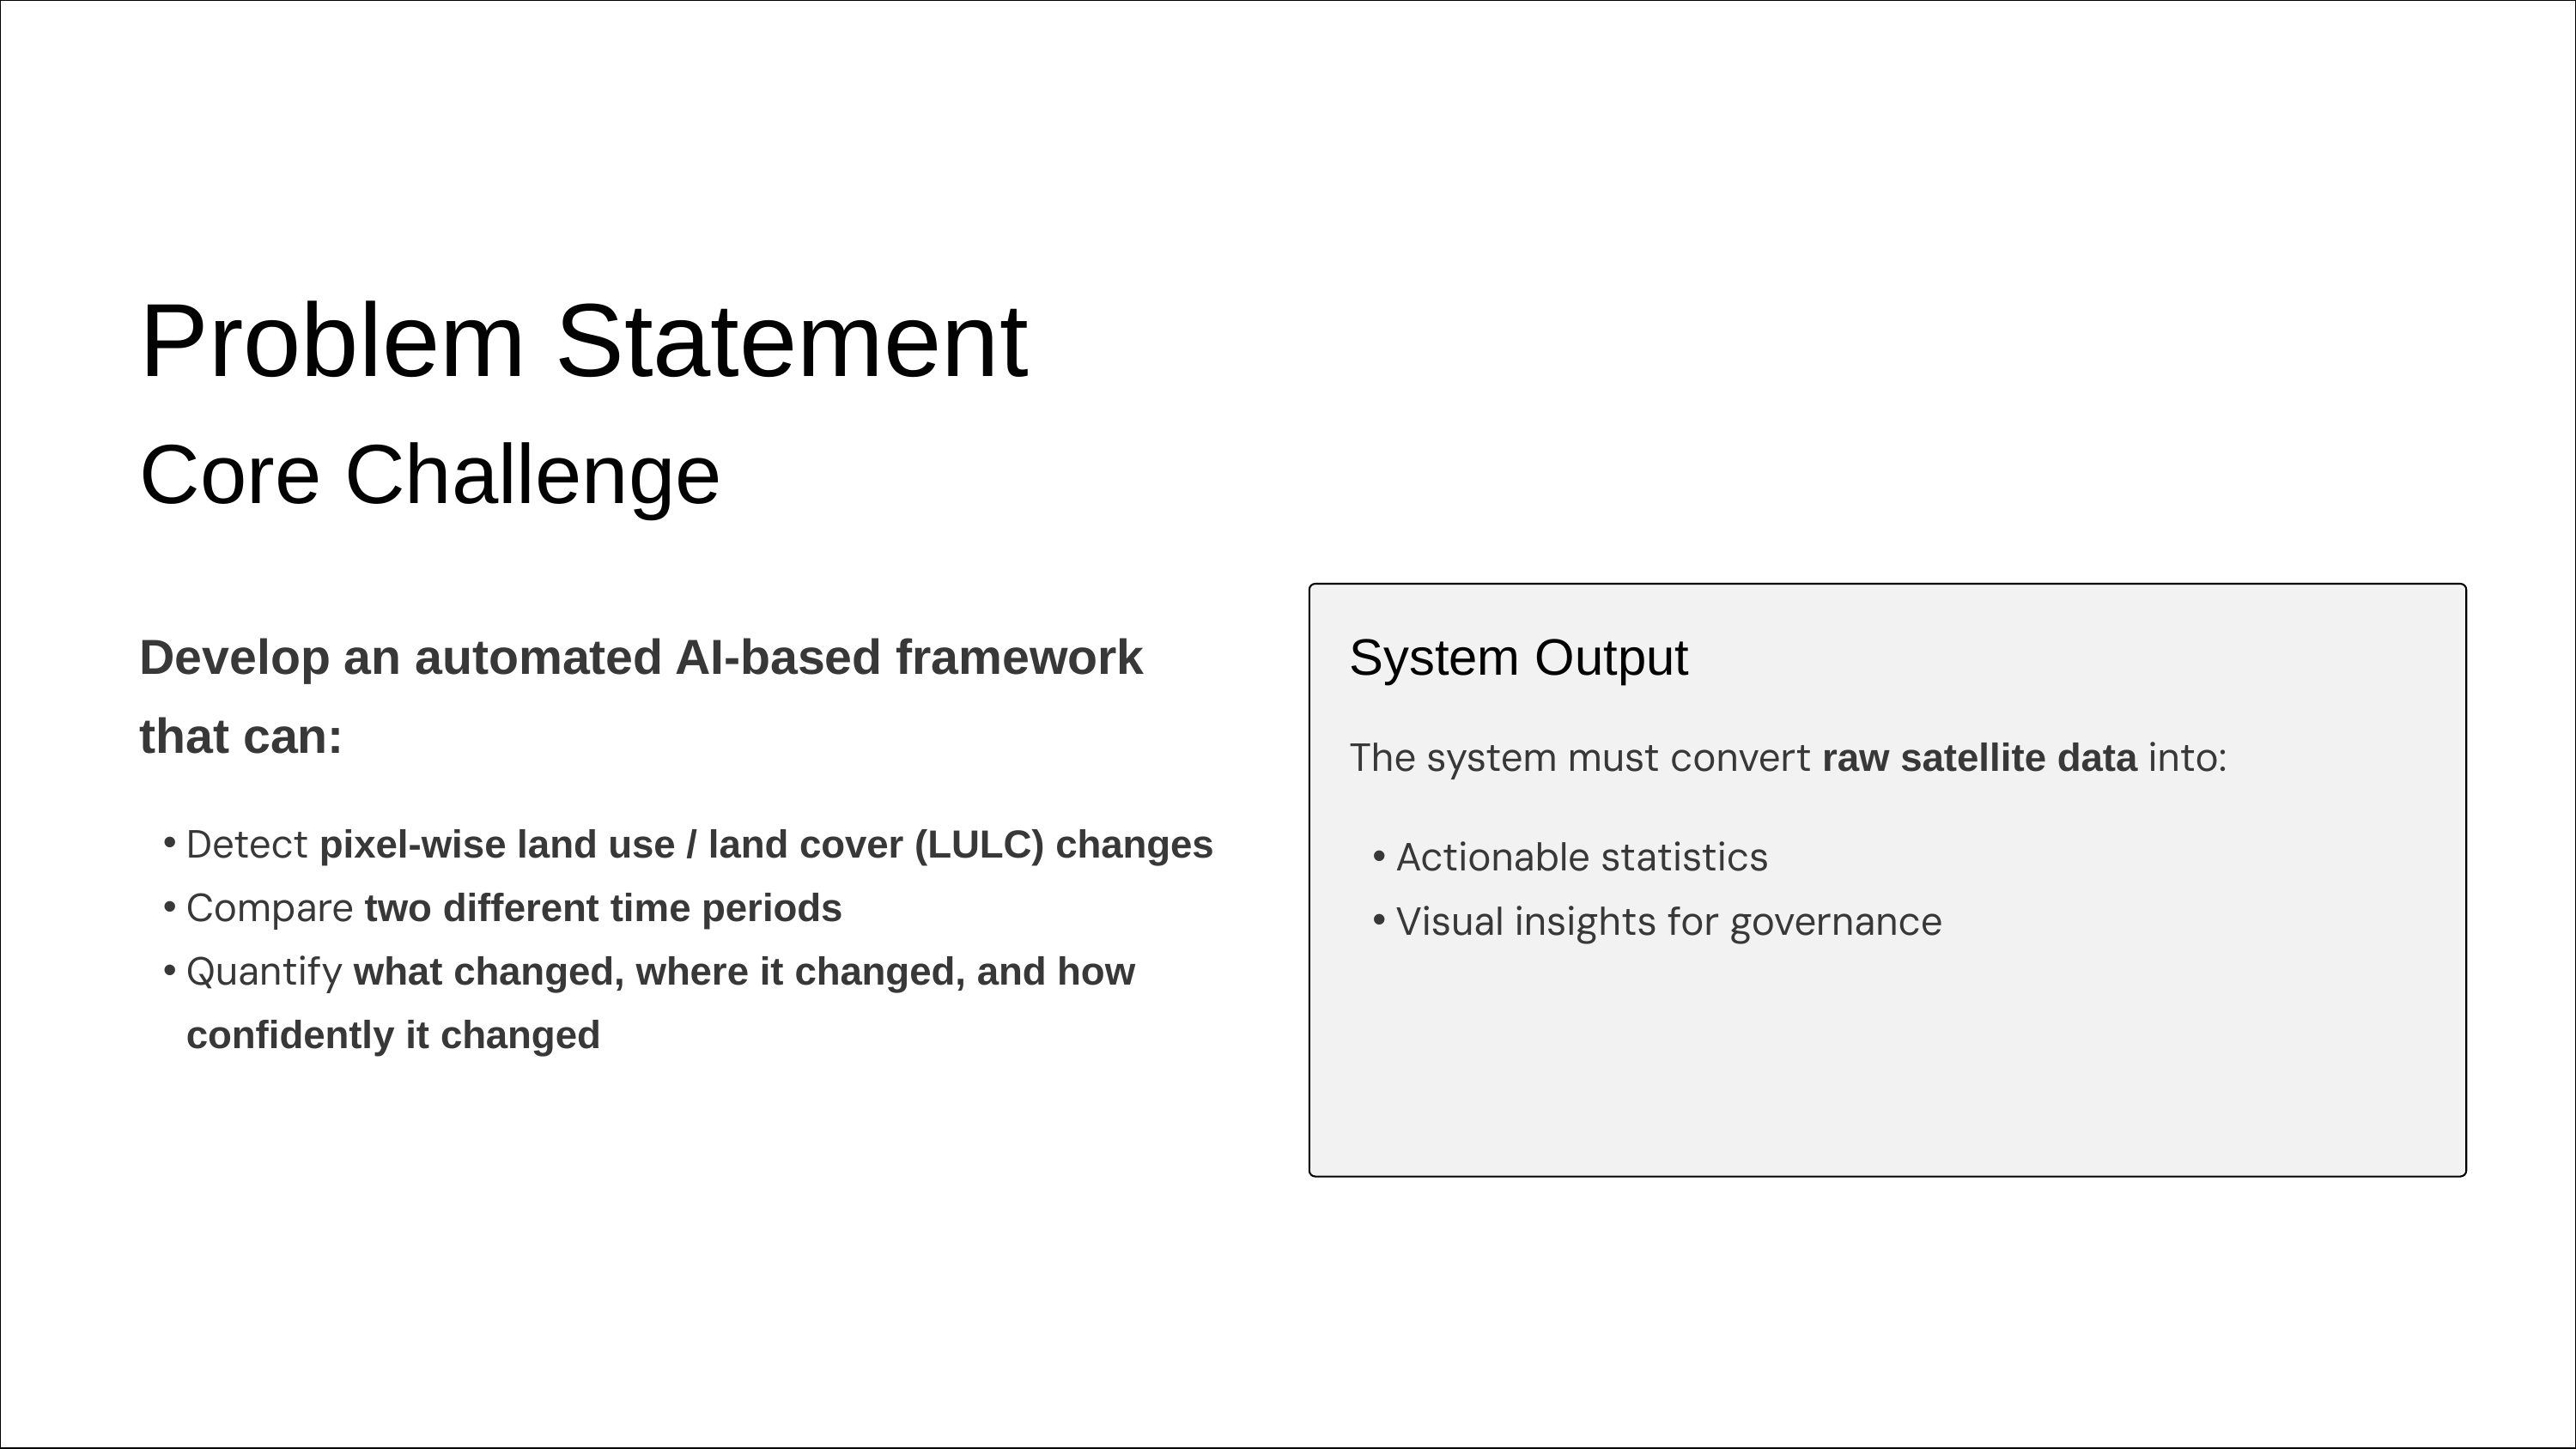

Problem Statement
Core Challenge

Develop an automated AI-based framework that can:
System Output
The system must convert raw satellite data into:
Detect pixel-wise land use / land cover (LULC) changes
Compare two different time periods
Quantify what changed, where it changed, and how confidently it changed
Actionable statistics
Visual insights for governance